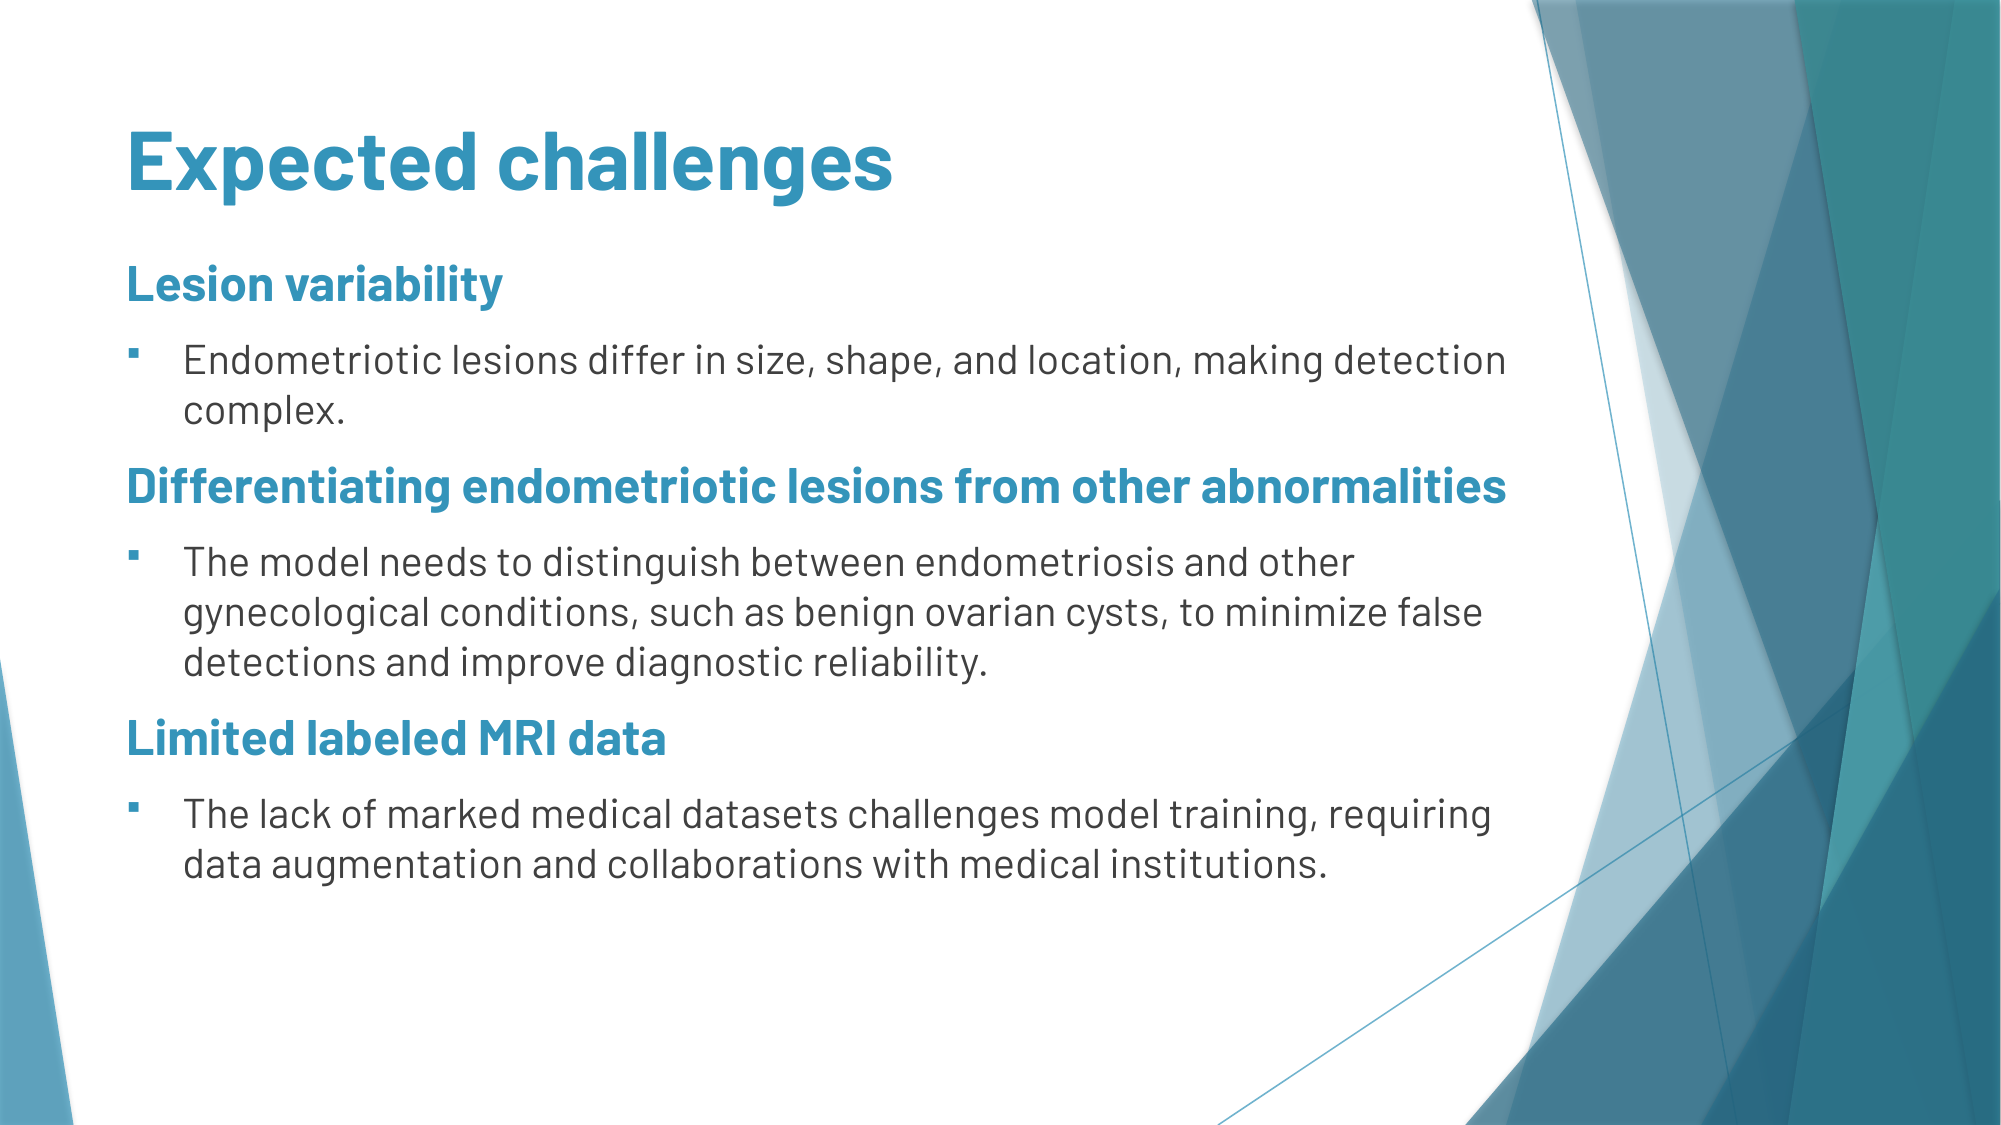

# Expected challenges
Lesion variability
Endometriotic lesions differ in size, shape, and location, making detection complex.
Differentiating endometriotic lesions from other abnormalities
The model needs to distinguish between endometriosis and other gynecological conditions, such as benign ovarian cysts, to minimize false detections and improve diagnostic reliability.
Limited labeled MRI data
The lack of marked medical datasets challenges model training, requiring data augmentation and collaborations with medical institutions.